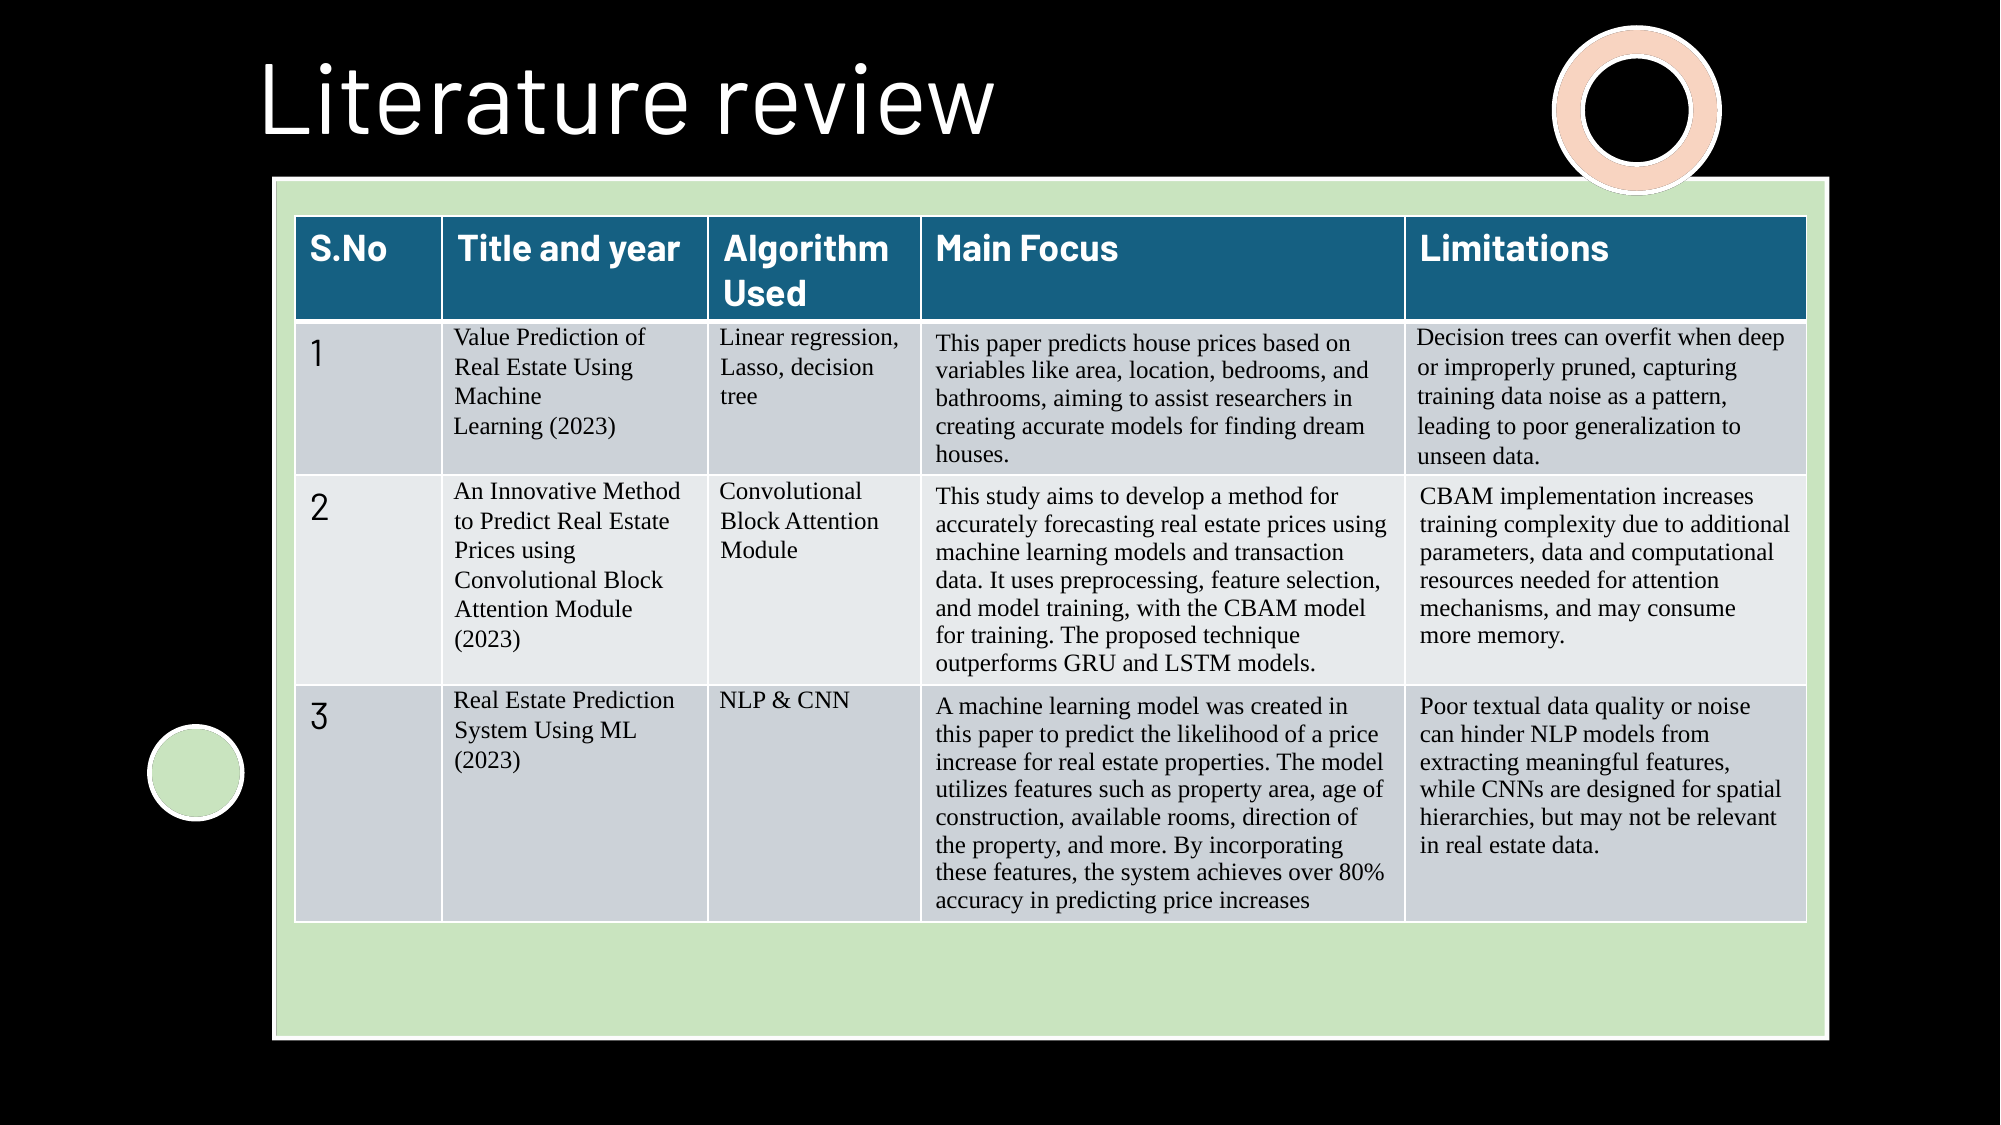

Literature review

| S.No | Title and year | Algorithm Used | Main Focus | Limitations |
| --- | --- | --- | --- | --- |
| 1 | Value Prediction of Real Estate Using Machine Learning (2023) | Linear regression, Lasso, decision tree | This paper predicts house prices based on variables like area, location, bedrooms, and bathrooms, aiming to assist researchers in creating accurate models for finding dream houses. | Decision trees can overfit when deep or improperly pruned, capturing training data noise as a pattern, leading to poor generalization to unseen data. |
| 2 | An Innovative Method to Predict Real Estate Prices using Convolutional Block Attention Module (2023) | Convolutional Block Attention Module | This study aims to develop a method for accurately forecasting real estate prices using machine learning models and transaction data. It uses preprocessing, feature selection, and model training, with the CBAM model for training. The proposed technique outperforms GRU and LSTM models. | CBAM implementation increases training complexity due to additional parameters, data and computational resources needed for attention mechanisms, and may consume more memory. |
| 3 | Real Estate Prediction System Using ML (2023) | NLP & CNN | A machine learning model was created in this paper to predict the likelihood of a price increase for real estate properties. The model utilizes features such as property area, age of construction, available rooms, direction of the property, and more. By incorporating these features, the system achieves over 80% accuracy in predicting price increases | Poor textual data quality or noise can hinder NLP models from extracting meaningful features, while CNNs are designed for spatial hierarchies, but may not be relevant in real estate data. |